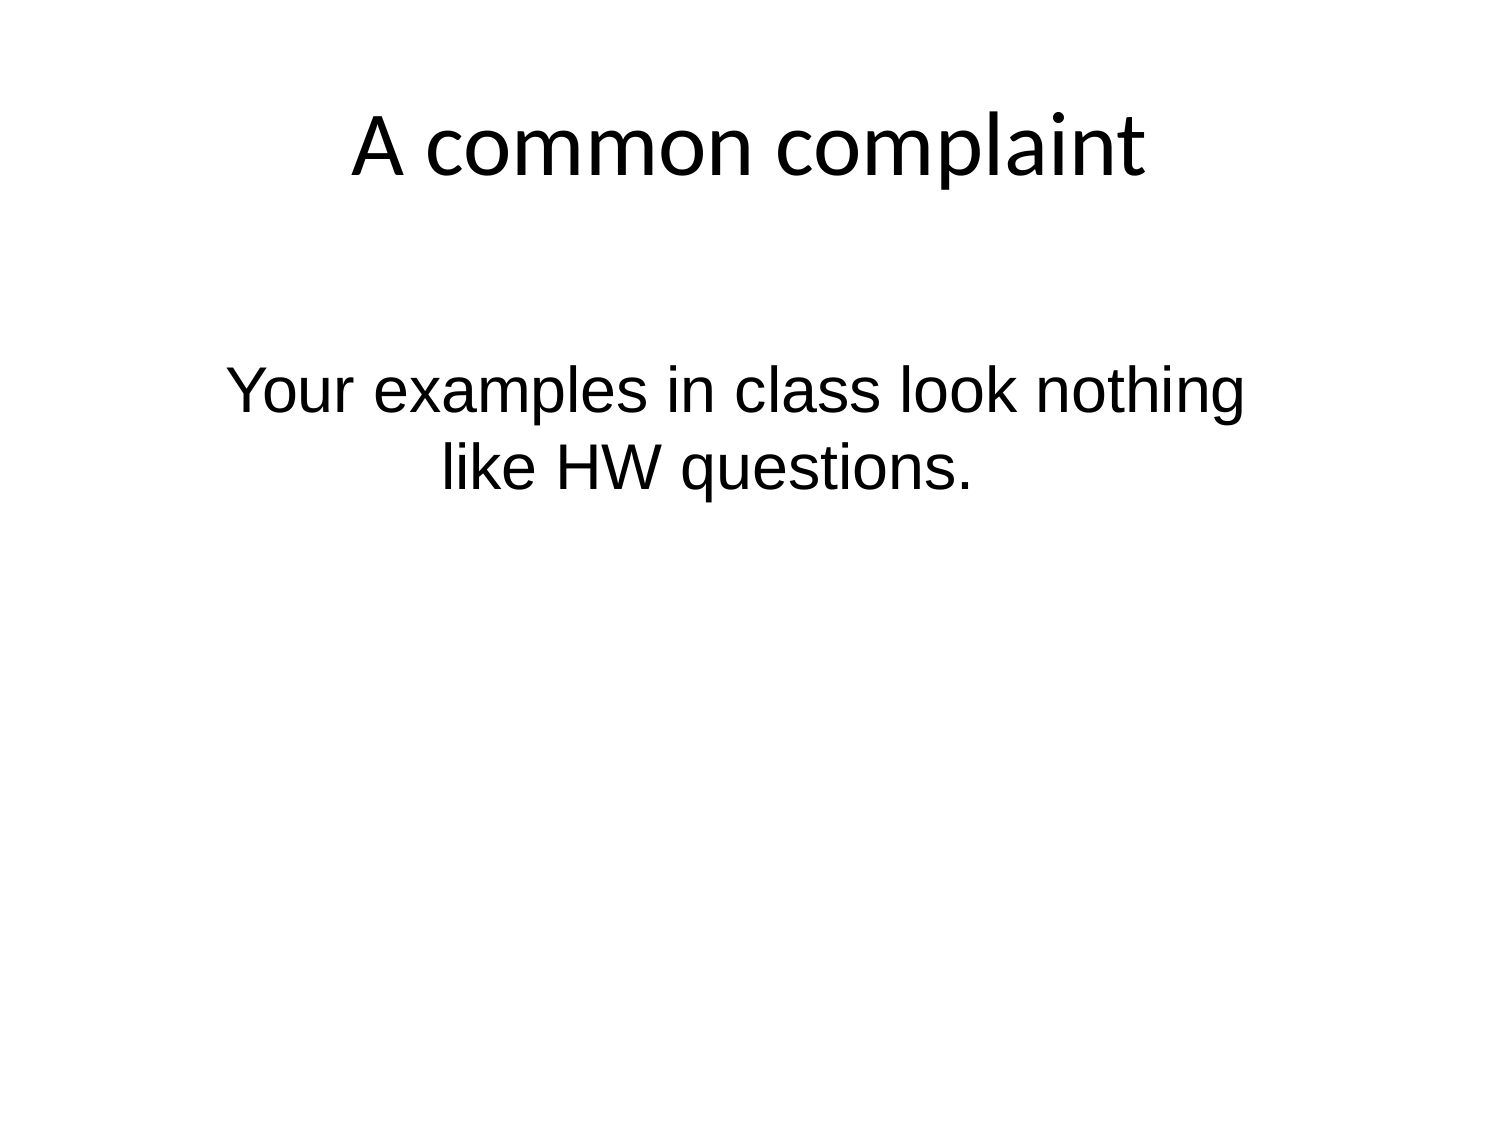

# A common complaint
Your examples in class look nothing
            like HW questions.